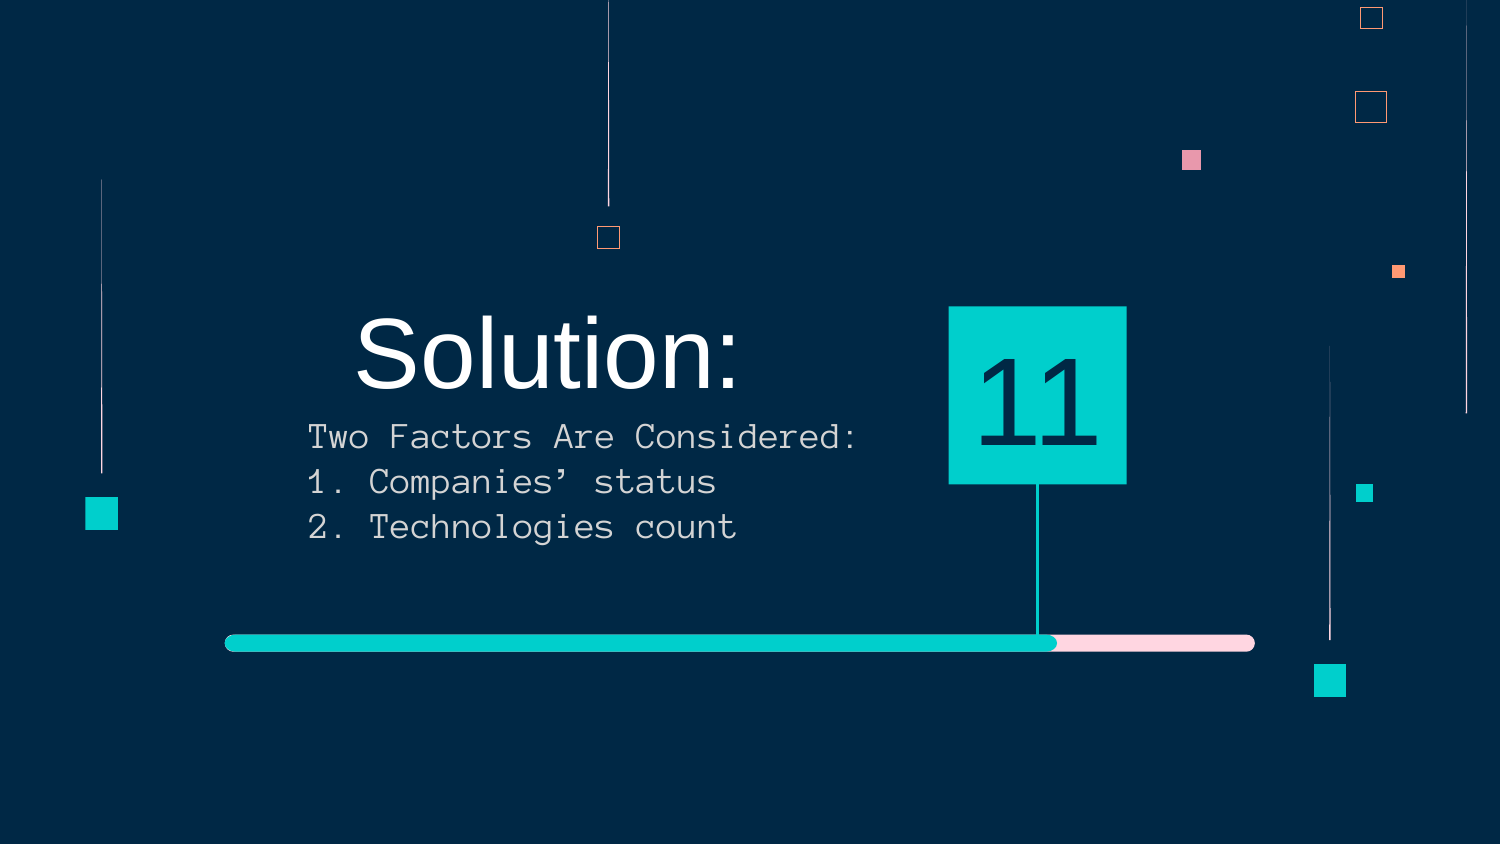

# Solution:

11
Two Factors Are Considered:
1. Companies’ status
2. Technologies count